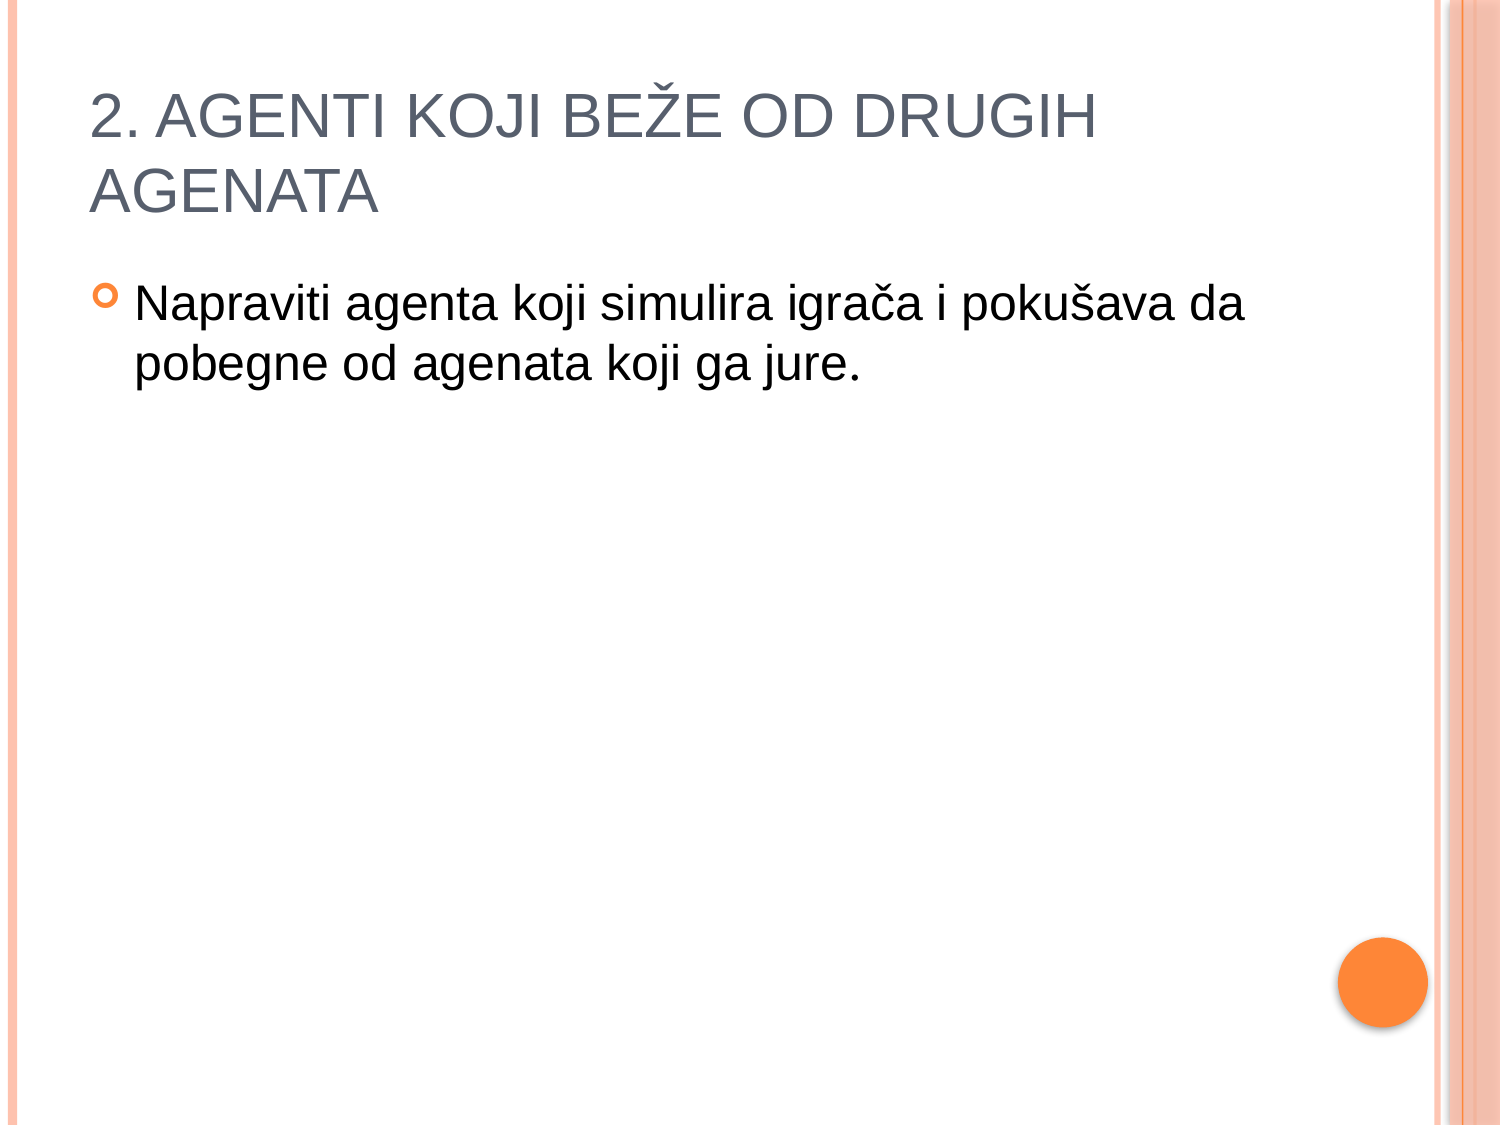

# 2. Agenti koji beže od drugih agenata
Napraviti agenta koji simulira igrača i pokušava da pobegne od agenata koji ga jure.